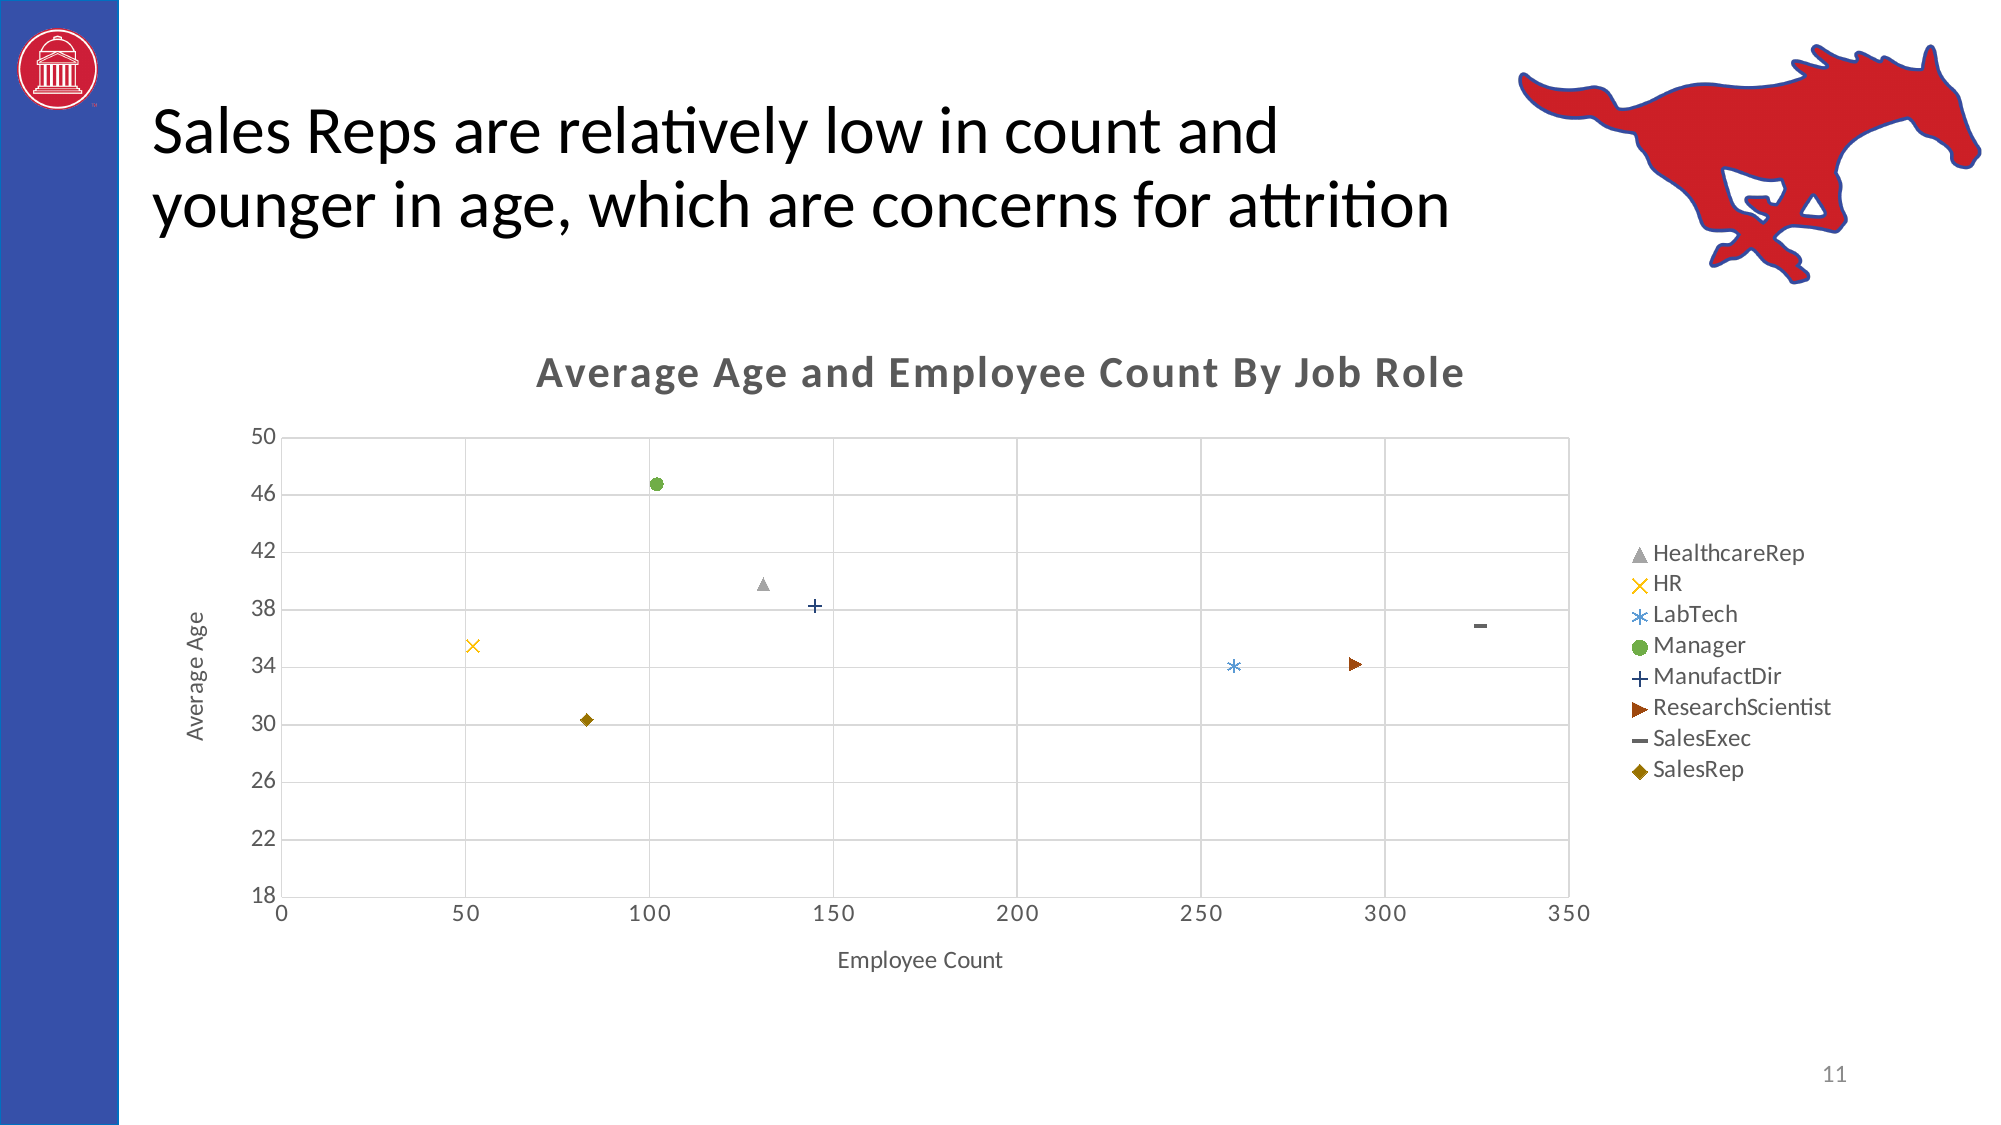

# Sales Reps are relatively low in count and younger in age, which are concerns for attrition

### Chart: Average Age and Employee Count By Job Role

| Category |  |  |  |  |  |  |  |  |
|---|---|---|---|---|---|---|---|---|
11